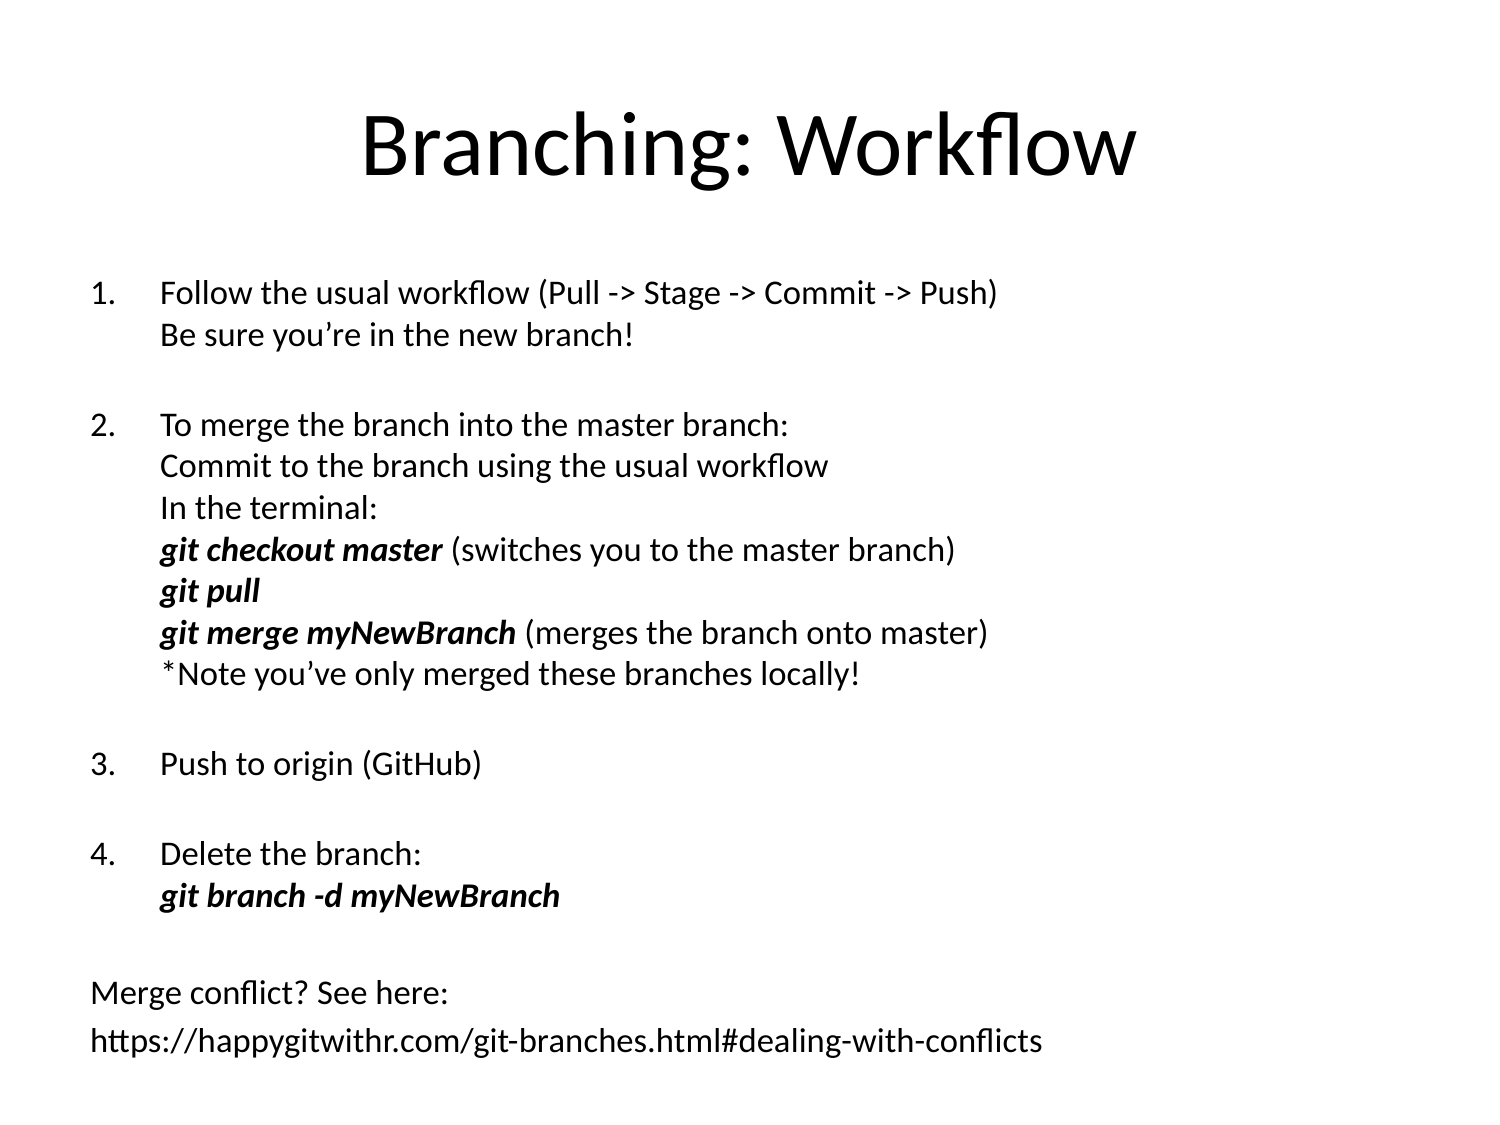

# Branching: Workflow
Follow the usual workflow (Pull -> Stage -> Commit -> Push)
Be sure you’re in the new branch!
To merge the branch into the master branch:
Commit to the branch using the usual workflow
In the terminal:
git checkout master (switches you to the master branch)
git pull
git merge myNewBranch (merges the branch onto master)
*Note you’ve only merged these branches locally!
Push to origin (GitHub)
Delete the branch:
git branch -d myNewBranch

Merge conflict? See here:
https://happygitwithr.com/git-branches.html#dealing-with-conflicts